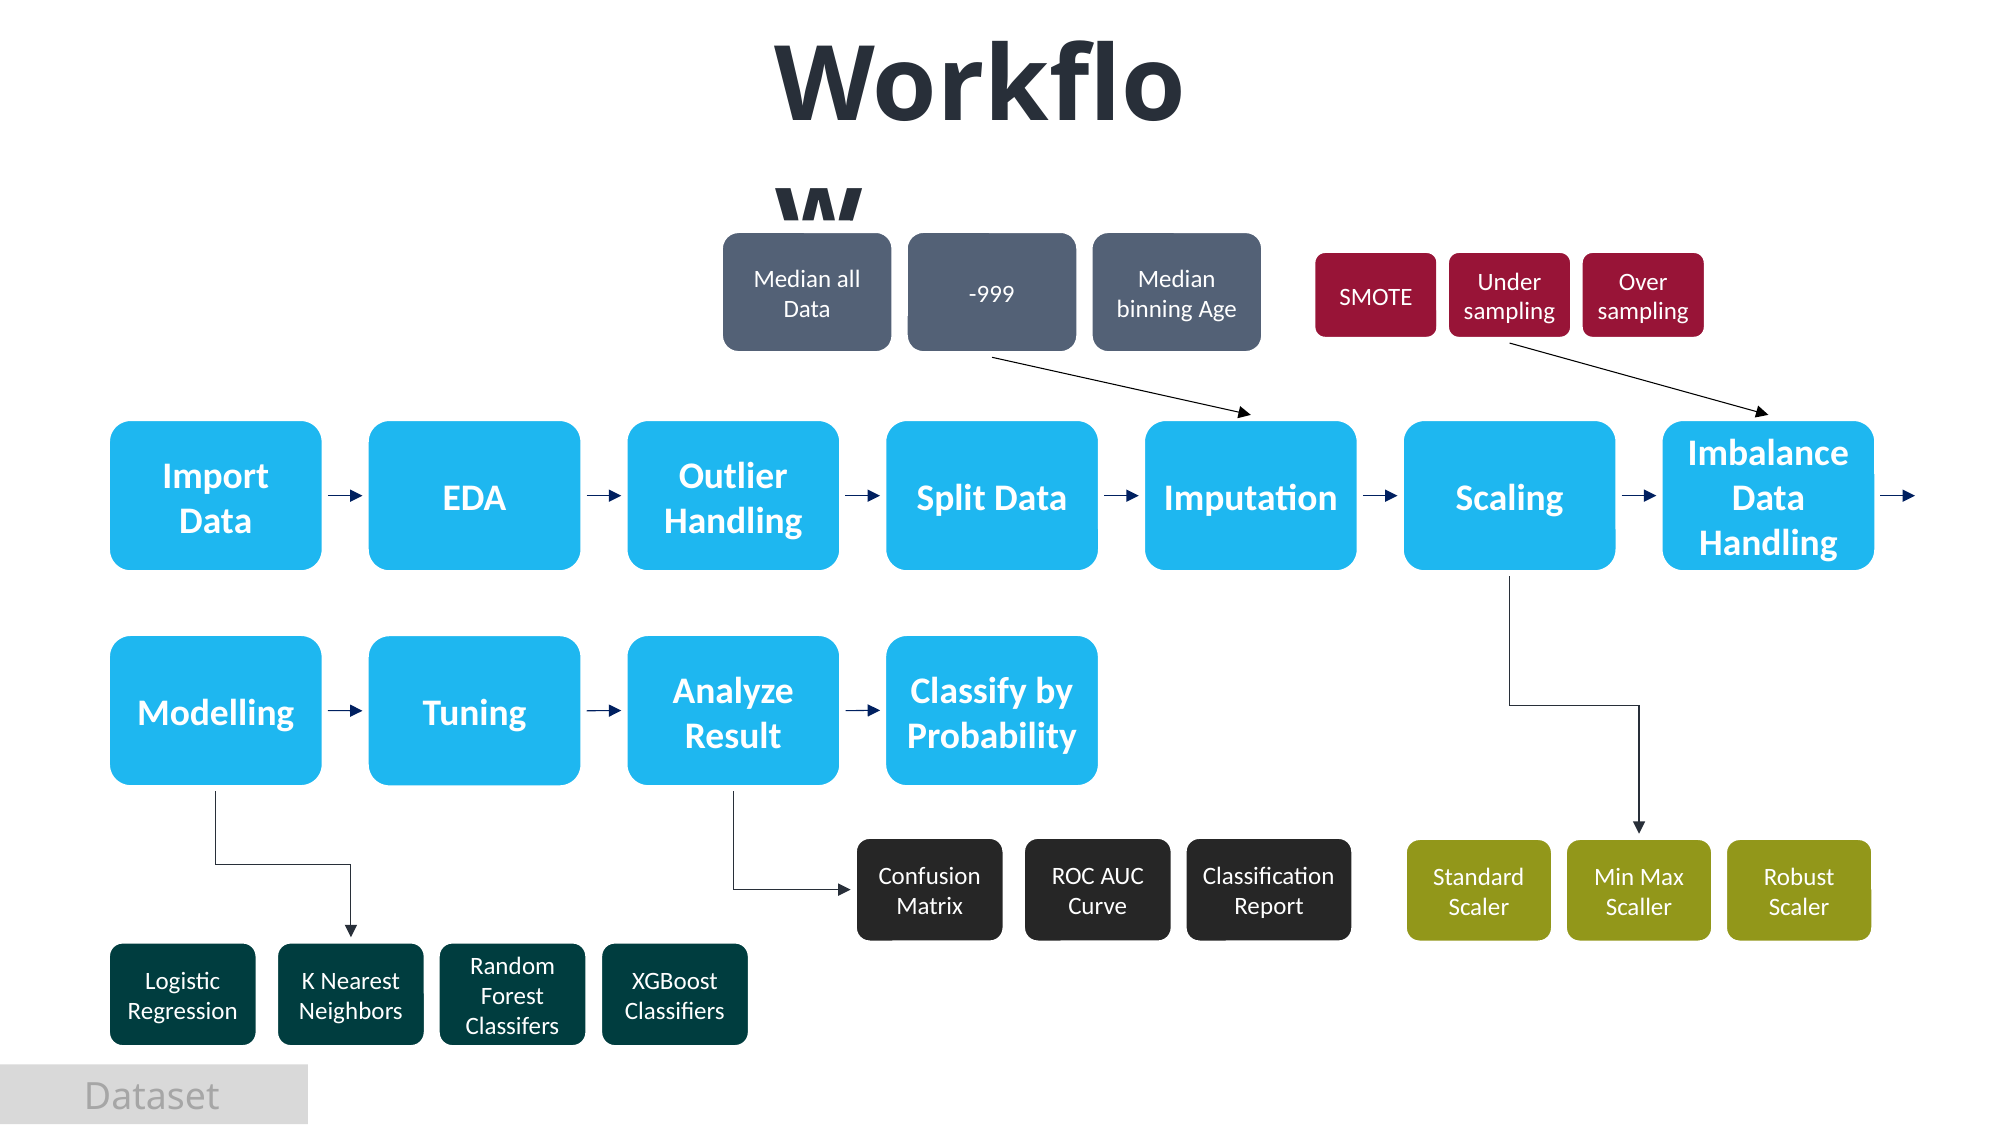

Workflow
Median all Data
-999
Median binning Age
SMOTE
Under
sampling
Over
sampling
Import Data
EDA
Outlier Handling
Split Data
Imputation
Scaling
Imbalance Data Handling
Modelling
Analyze Result
Tuning
Classify by Probability
Confusion Matrix
ROC AUC Curve
Classification Report
Standard Scaler
Min Max Scaller
Robust Scaler
Logistic Regression
K Nearest Neighbors
Random Forest Classifers
XGBoost Classifiers
Dataset